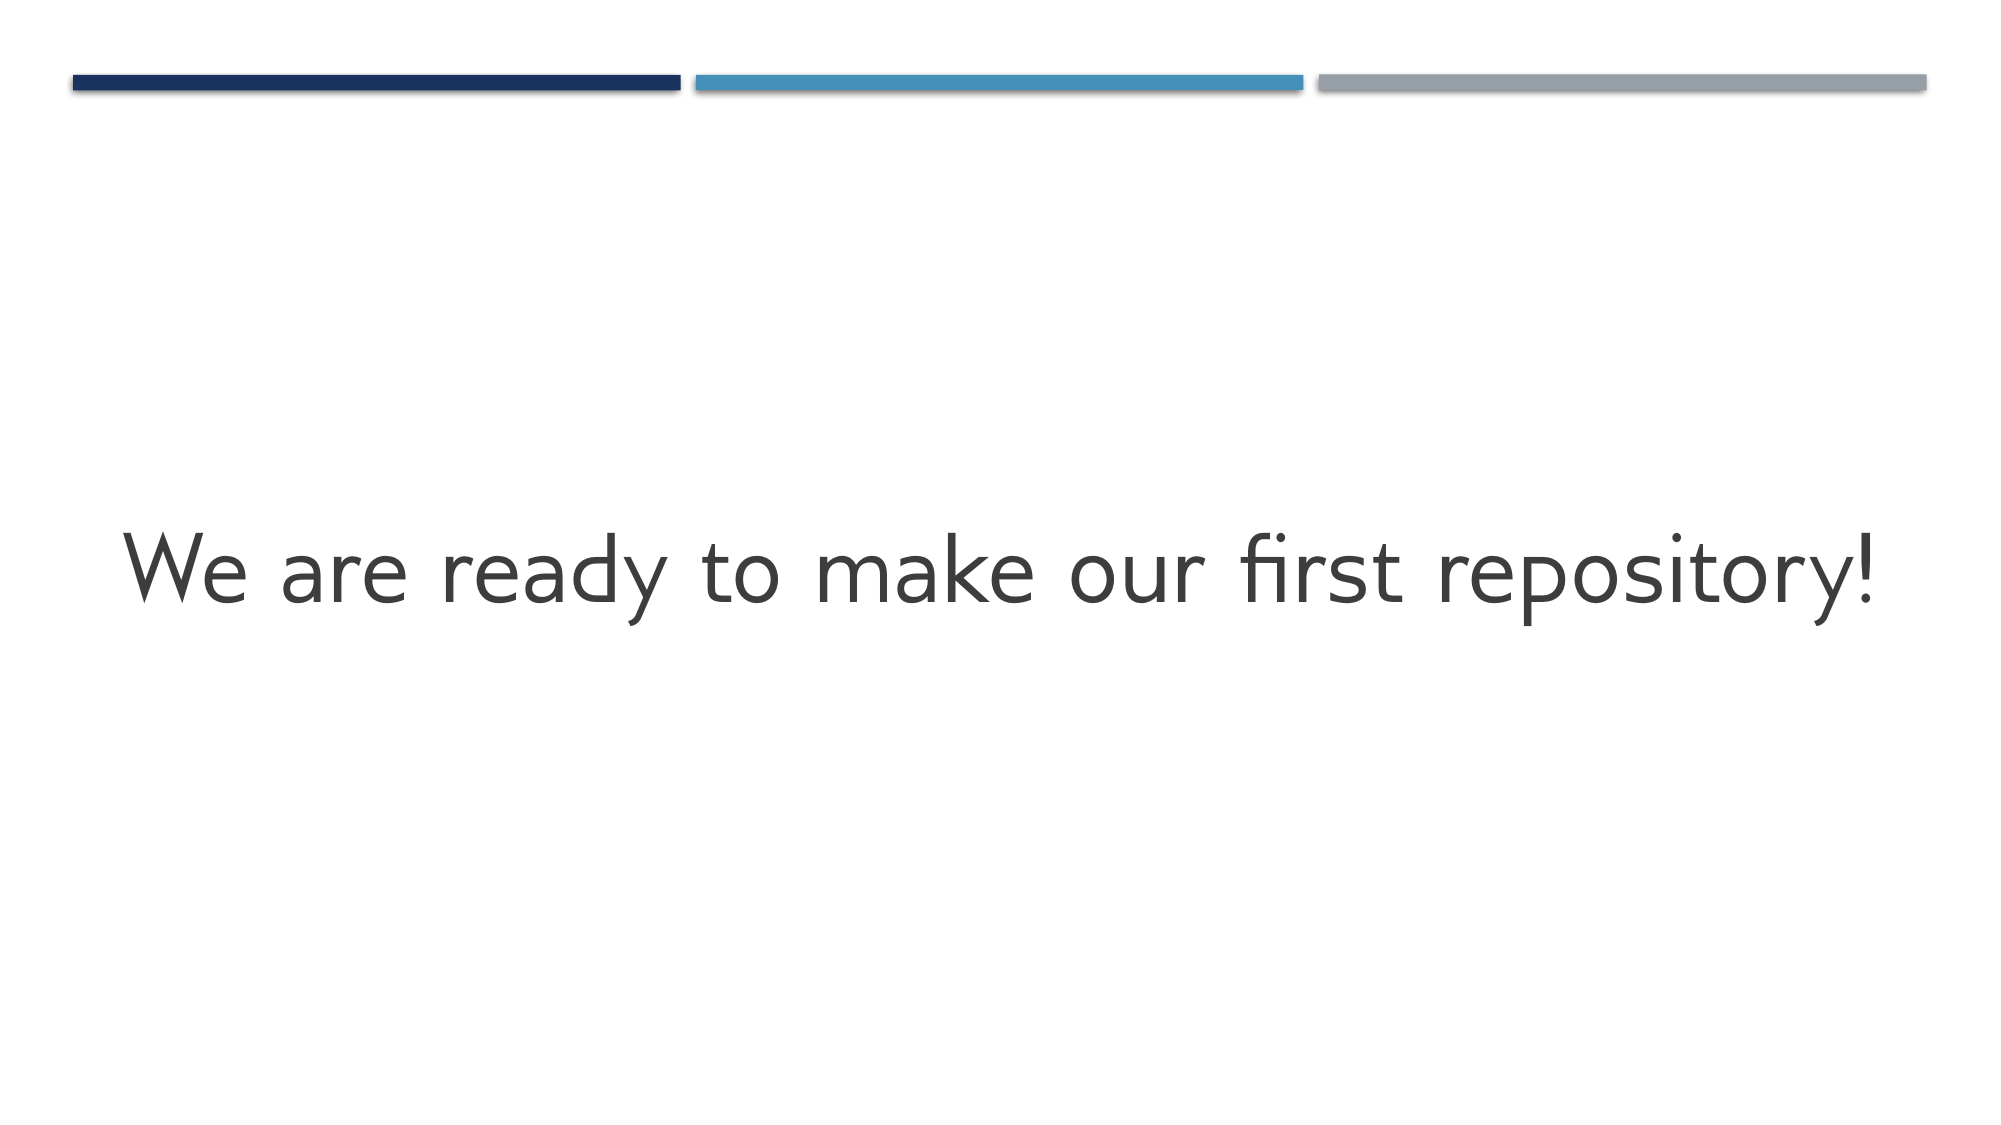

We are ready to make our first repository!